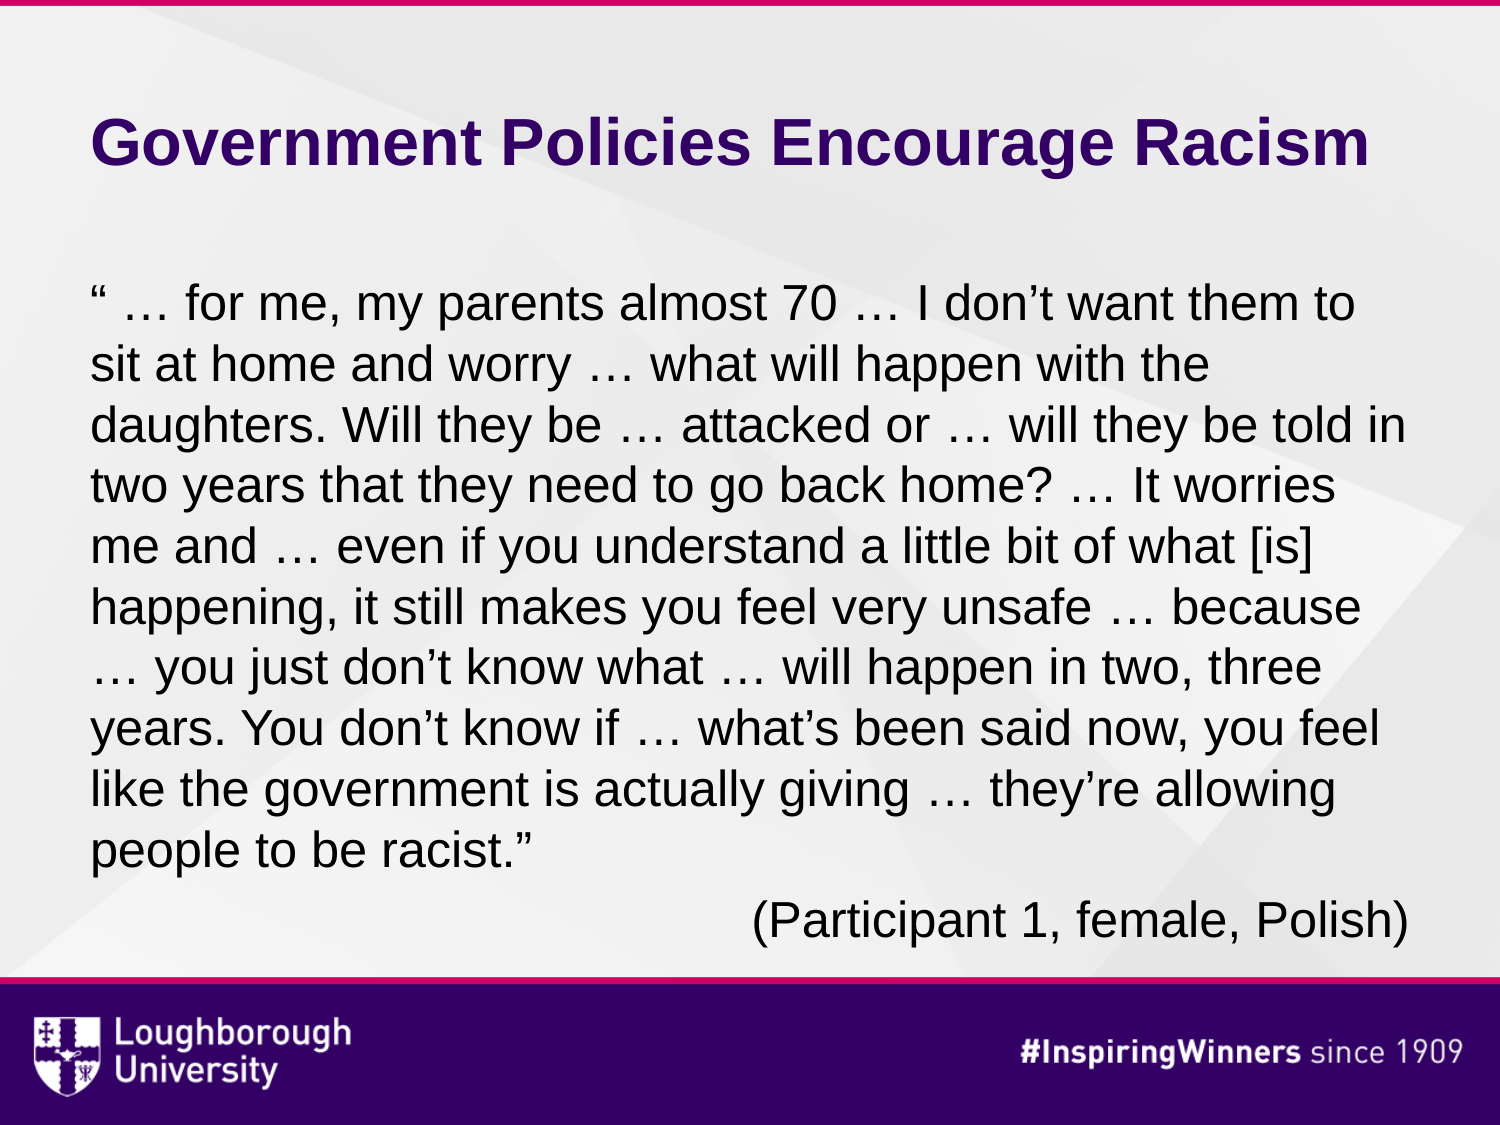

# Government Policies Encourage Racism
“ … for me, my parents almost 70 … I don’t want them to sit at home and worry … what will happen with the daughters. Will they be … attacked or … will they be told in two years that they need to go back home? … It worries me and … even if you understand a little bit of what [is] happening, it still makes you feel very unsafe … because … you just don’t know what … will happen in two, three years. You don’t know if … what’s been said now, you feel like the government is actually giving … they’re allowing people to be racist.”
(Participant 1, female, Polish)